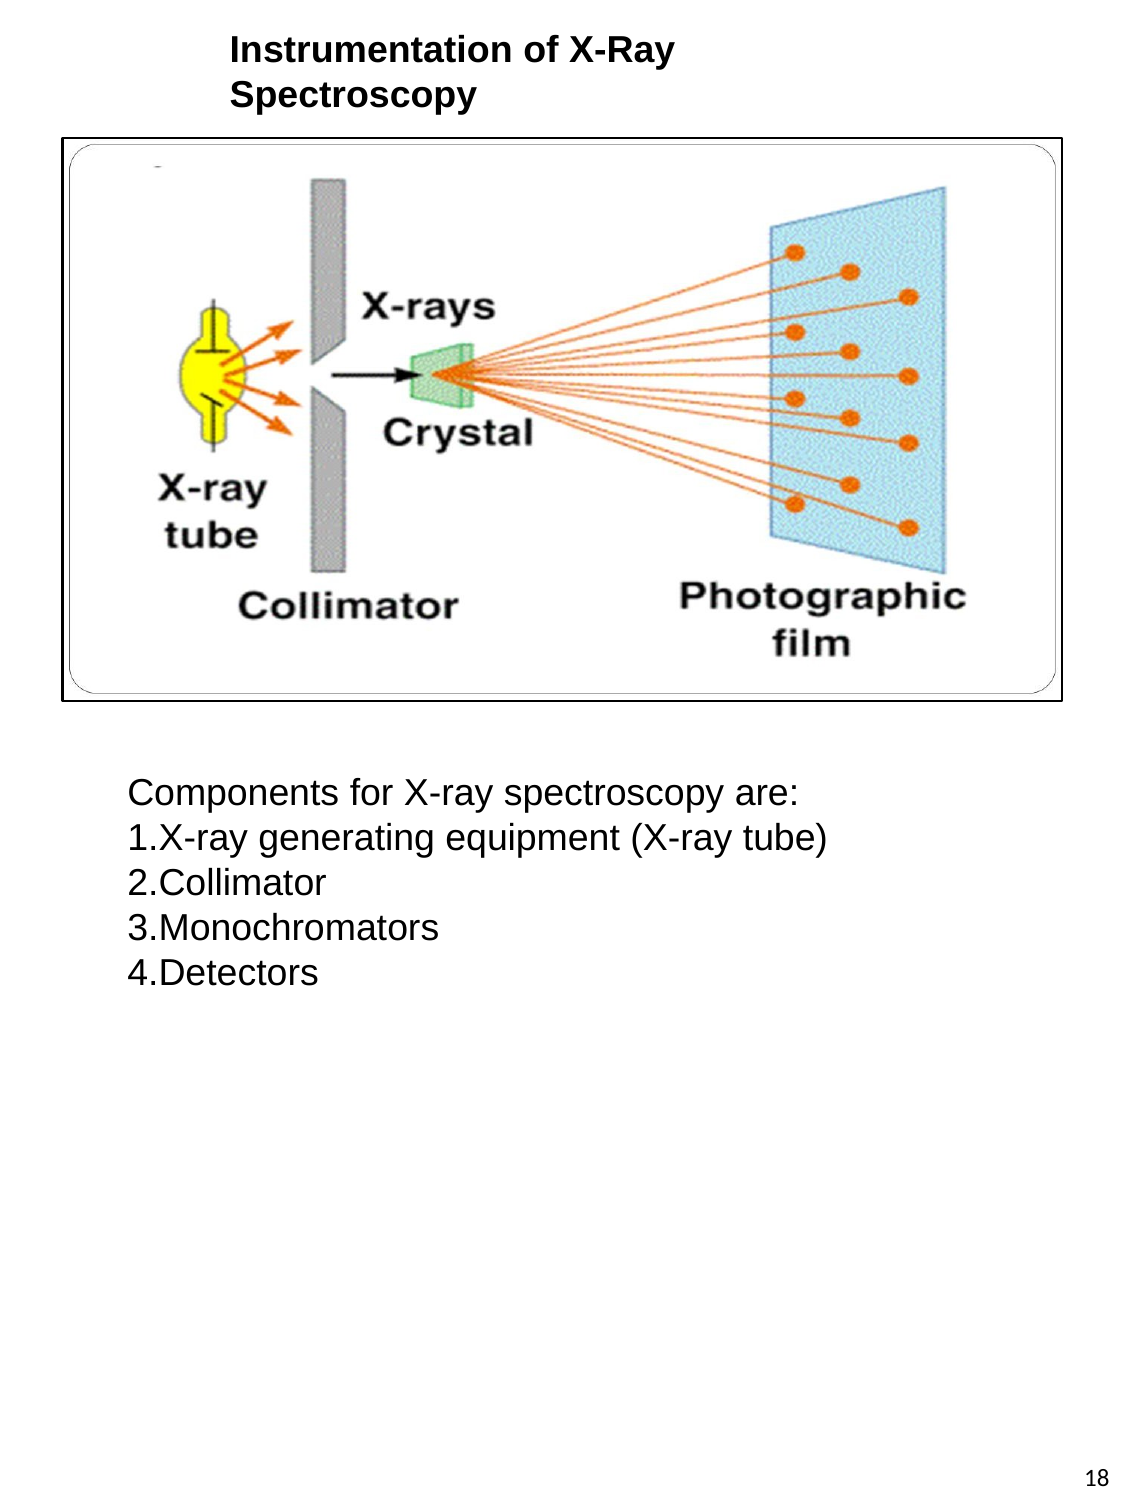

Instrumentation of X-Ray Spectroscopy

Components for X-ray spectroscopy are:
X-ray generating equipment (X-ray tube)
Collimator
Monochromators
Detectors
18